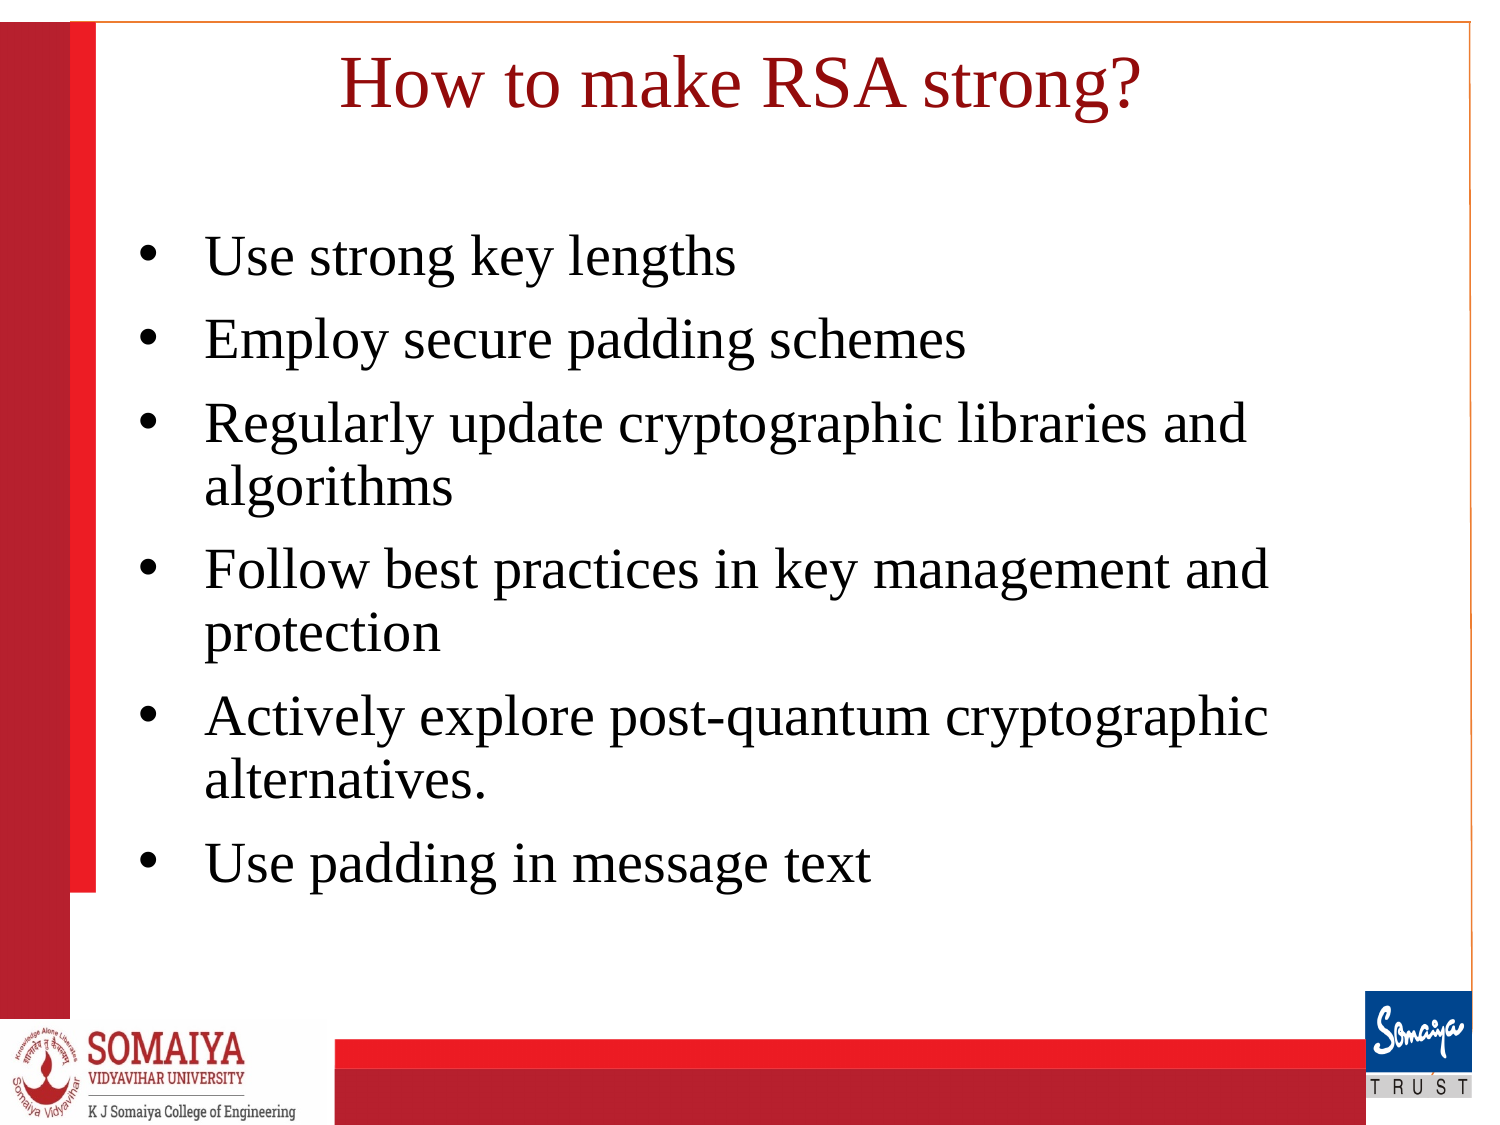

# How to make RSA strong?
Use strong key lengths
Employ secure padding schemes
Regularly update cryptographic libraries and algorithms
Follow best practices in key management and protection
Actively explore post-quantum cryptographic alternatives.
Use padding in message text